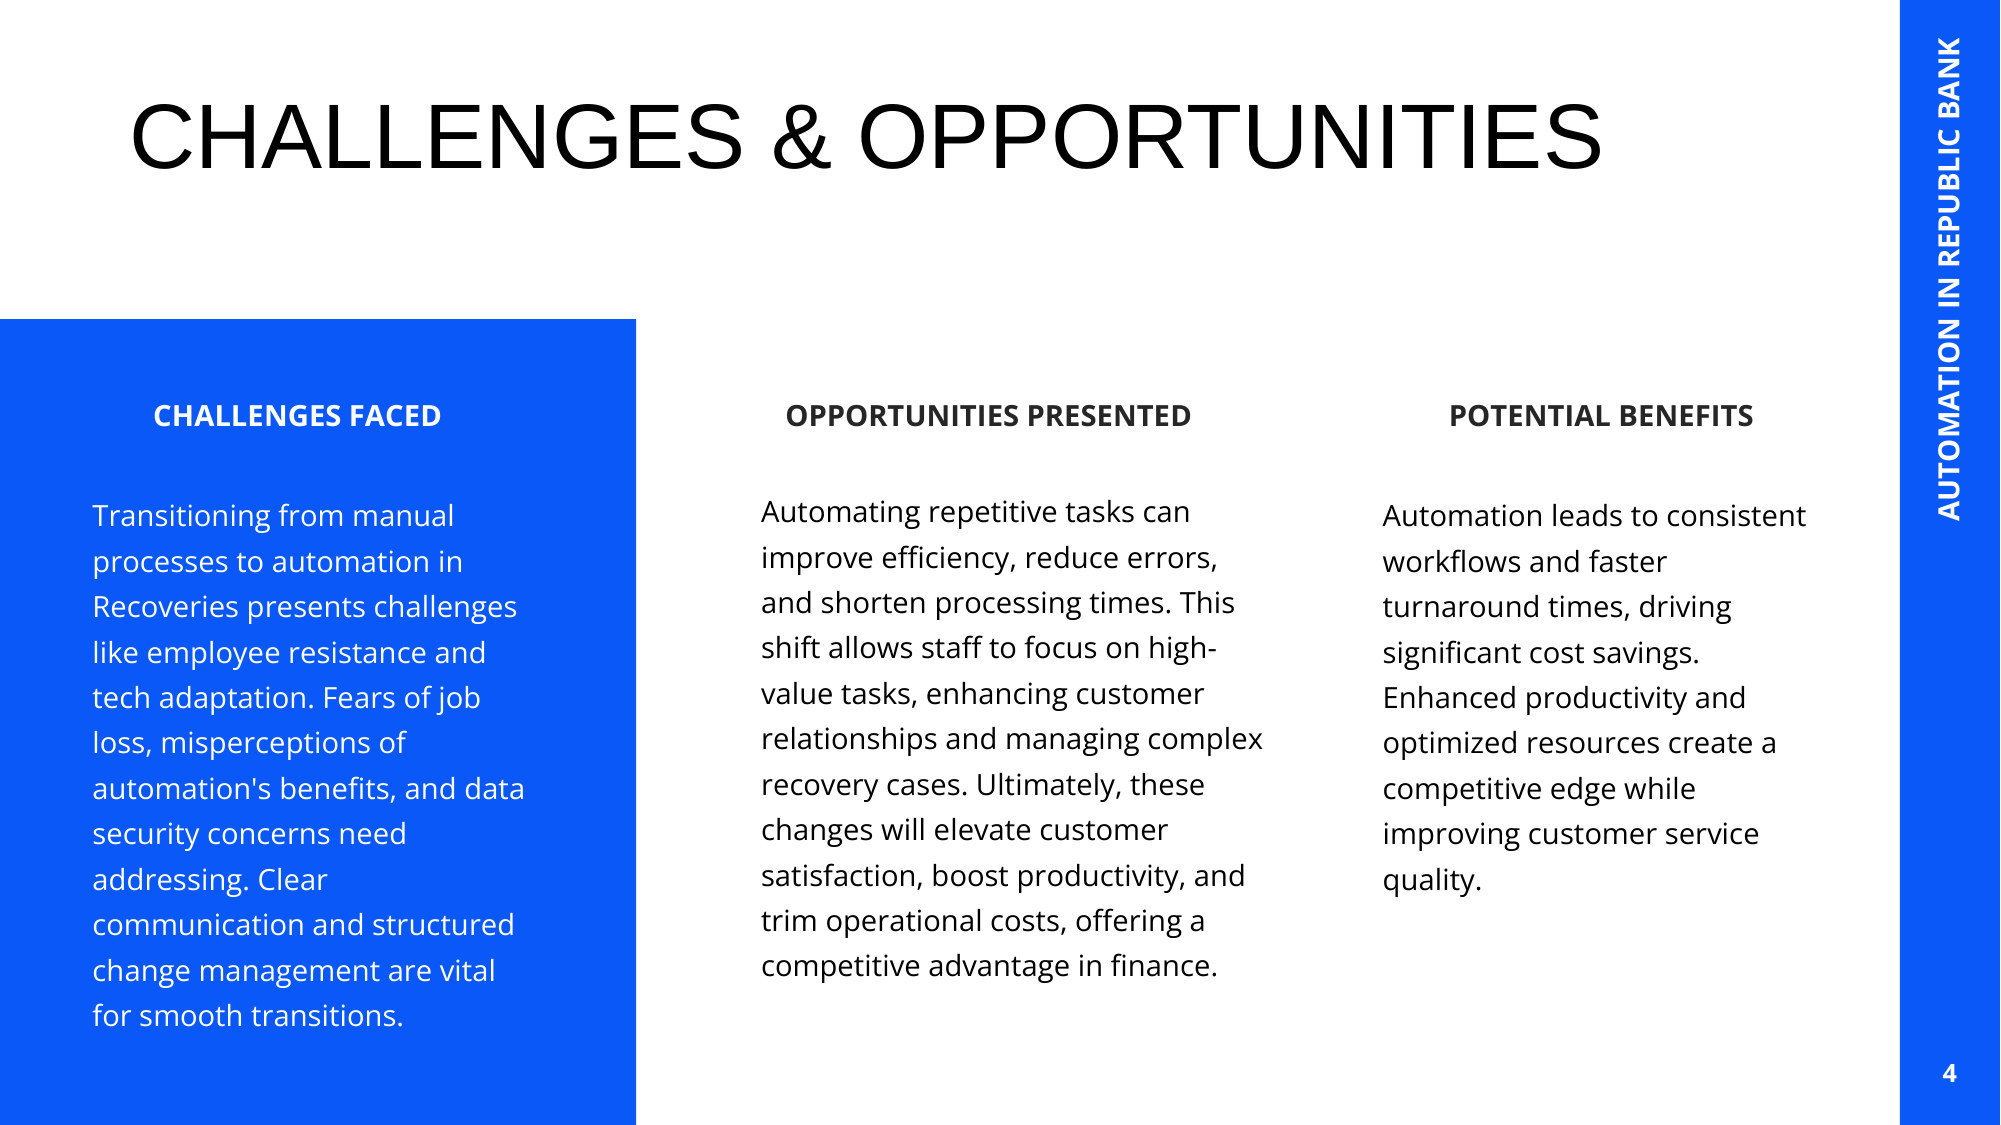

# CHALLENGES & OPPORTUNITIES
AUTOMATION IN REPUBLIC BANK
CHALLENGES FACED
OPPORTUNITIES PRESENTED
POTENTIAL BENEFITS
Automating repetitive tasks can improve efficiency, reduce errors, and shorten processing times. This shift allows staff to focus on high-value tasks, enhancing customer relationships and managing complex recovery cases. Ultimately, these changes will elevate customer satisfaction, boost productivity, and trim operational costs, offering a competitive advantage in finance.
Transitioning from manual processes to automation in Recoveries presents challenges like employee resistance and tech adaptation. Fears of job loss, misperceptions of automation's benefits, and data security concerns need addressing. Clear communication and structured change management are vital for smooth transitions.
Automation leads to consistent workflows and faster turnaround times, driving significant cost savings. Enhanced productivity and optimized resources create a competitive edge while improving customer service quality.
4